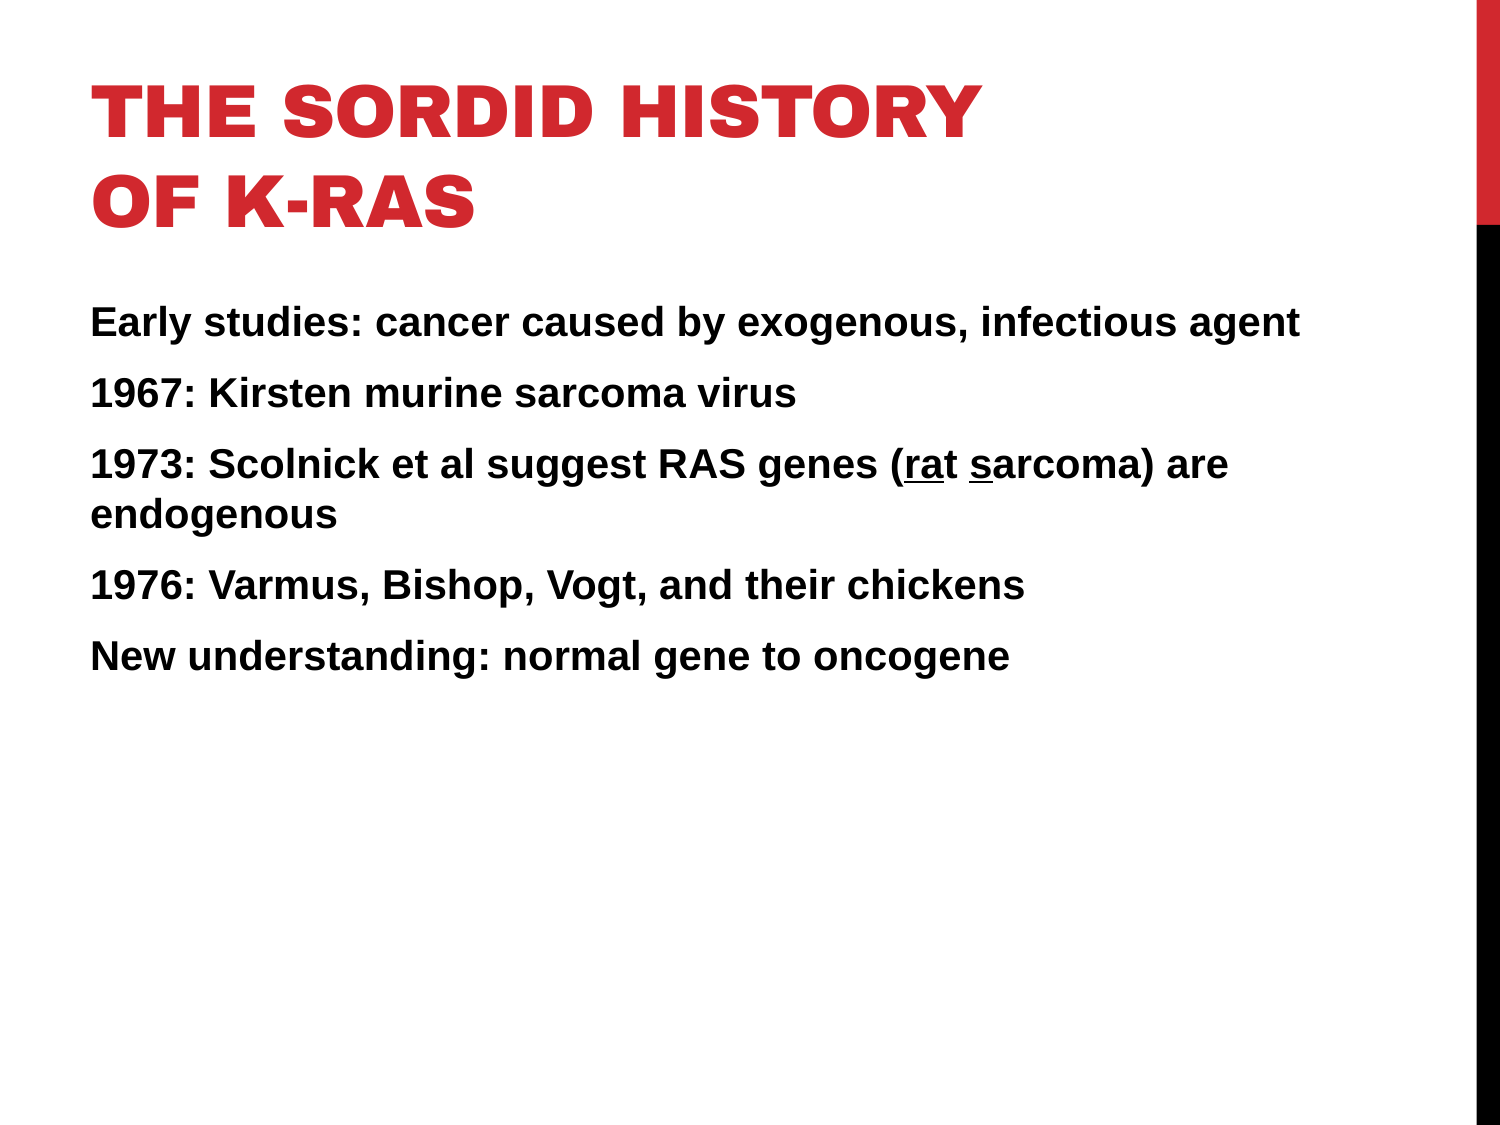

# The Sordid History of K-Ras
Early studies: cancer caused by exogenous, infectious agent
1967: Kirsten murine sarcoma virus
1973: Scolnick et al suggest RAS genes (rat sarcoma) are endogenous
1976: Varmus, Bishop, Vogt, and their chickens
New understanding: normal gene to oncogene